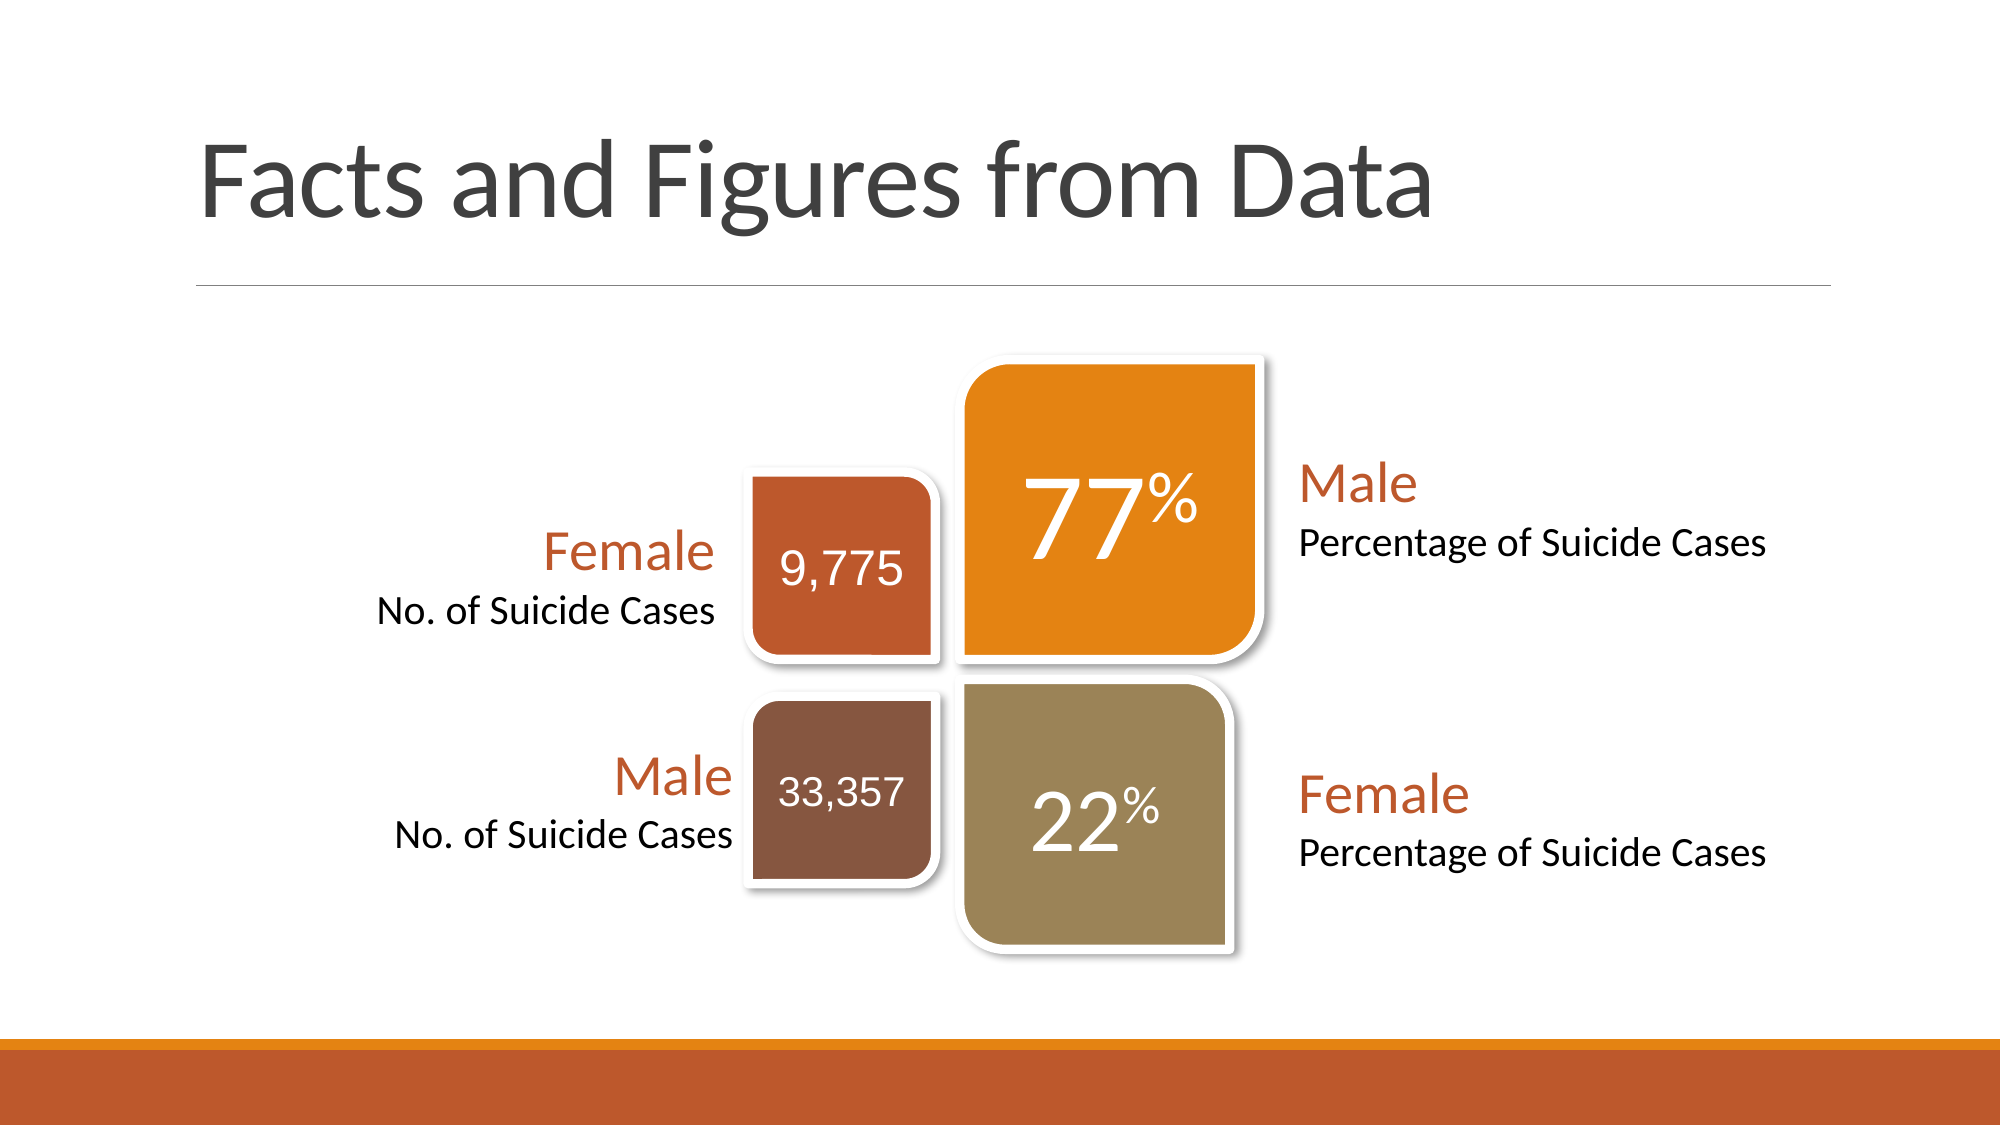

# Facts and Figures from Data
77%
Male
Percentage of Suicide Cases
9,775
Female
No. of Suicide Cases
22%
33,357
Male
No. of Suicide Cases
Female
Percentage of Suicide Cases